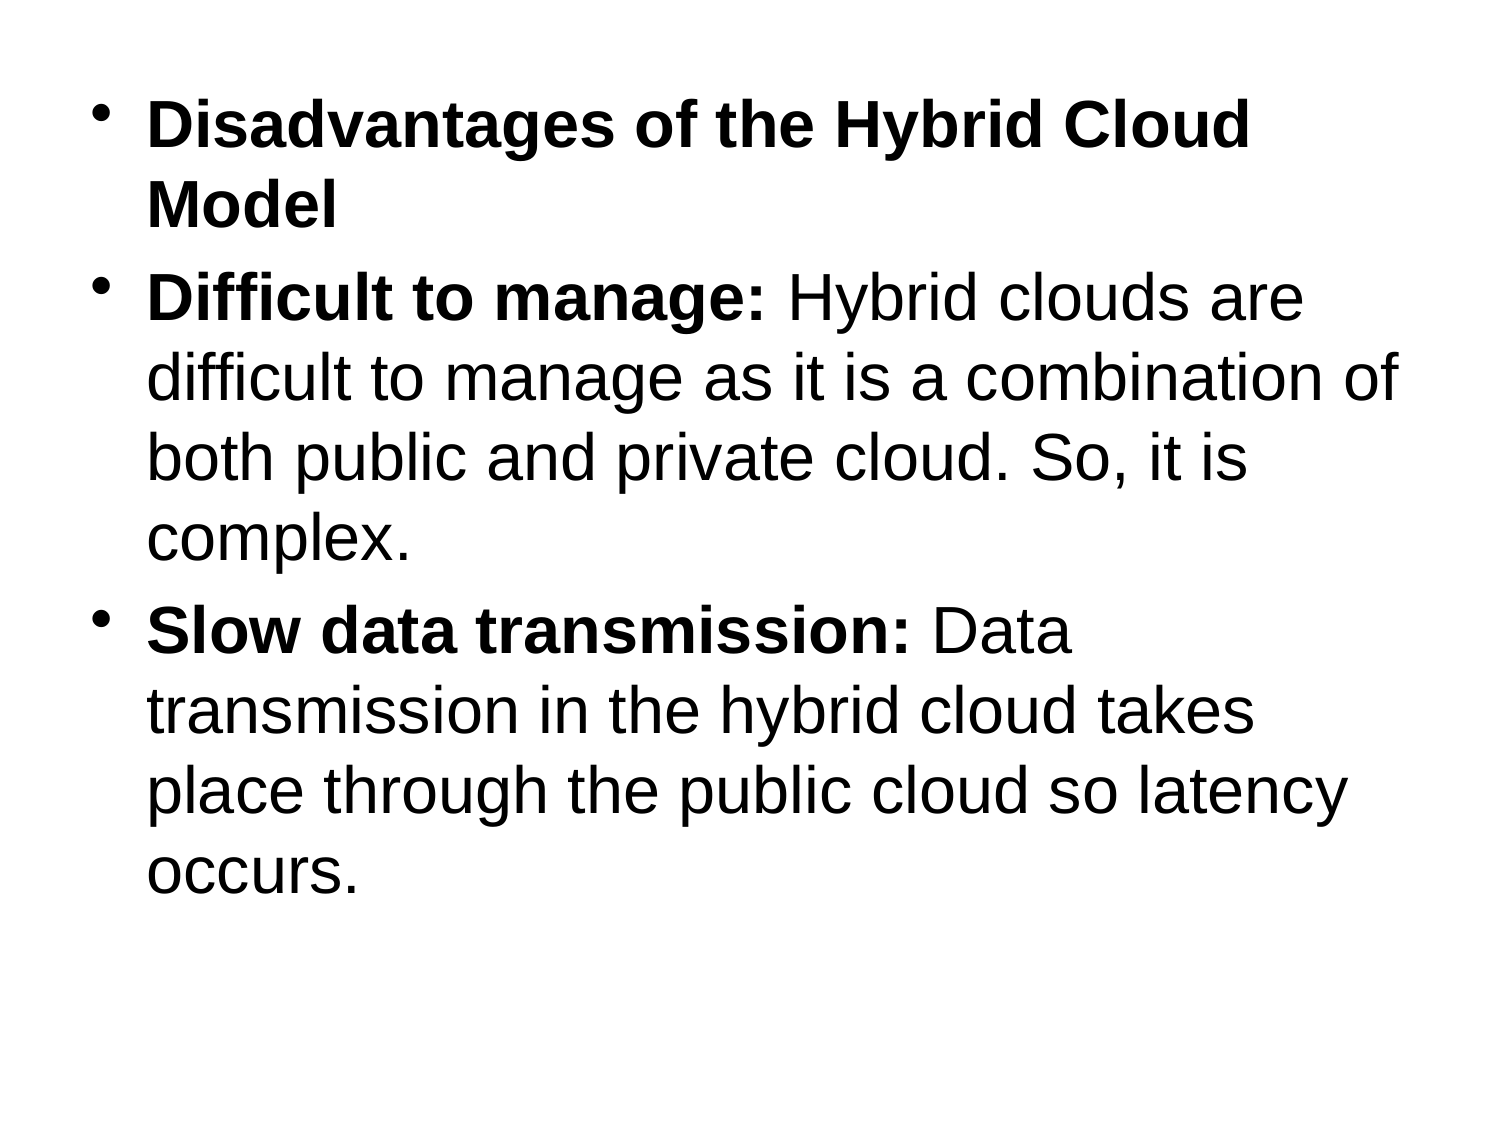

Disadvantages of the Hybrid Cloud Model
Difficult to manage: Hybrid clouds are difficult to manage as it is a combination of both public and private cloud. So, it is complex.
Slow data transmission: Data transmission in the hybrid cloud takes place through the public cloud so latency occurs.